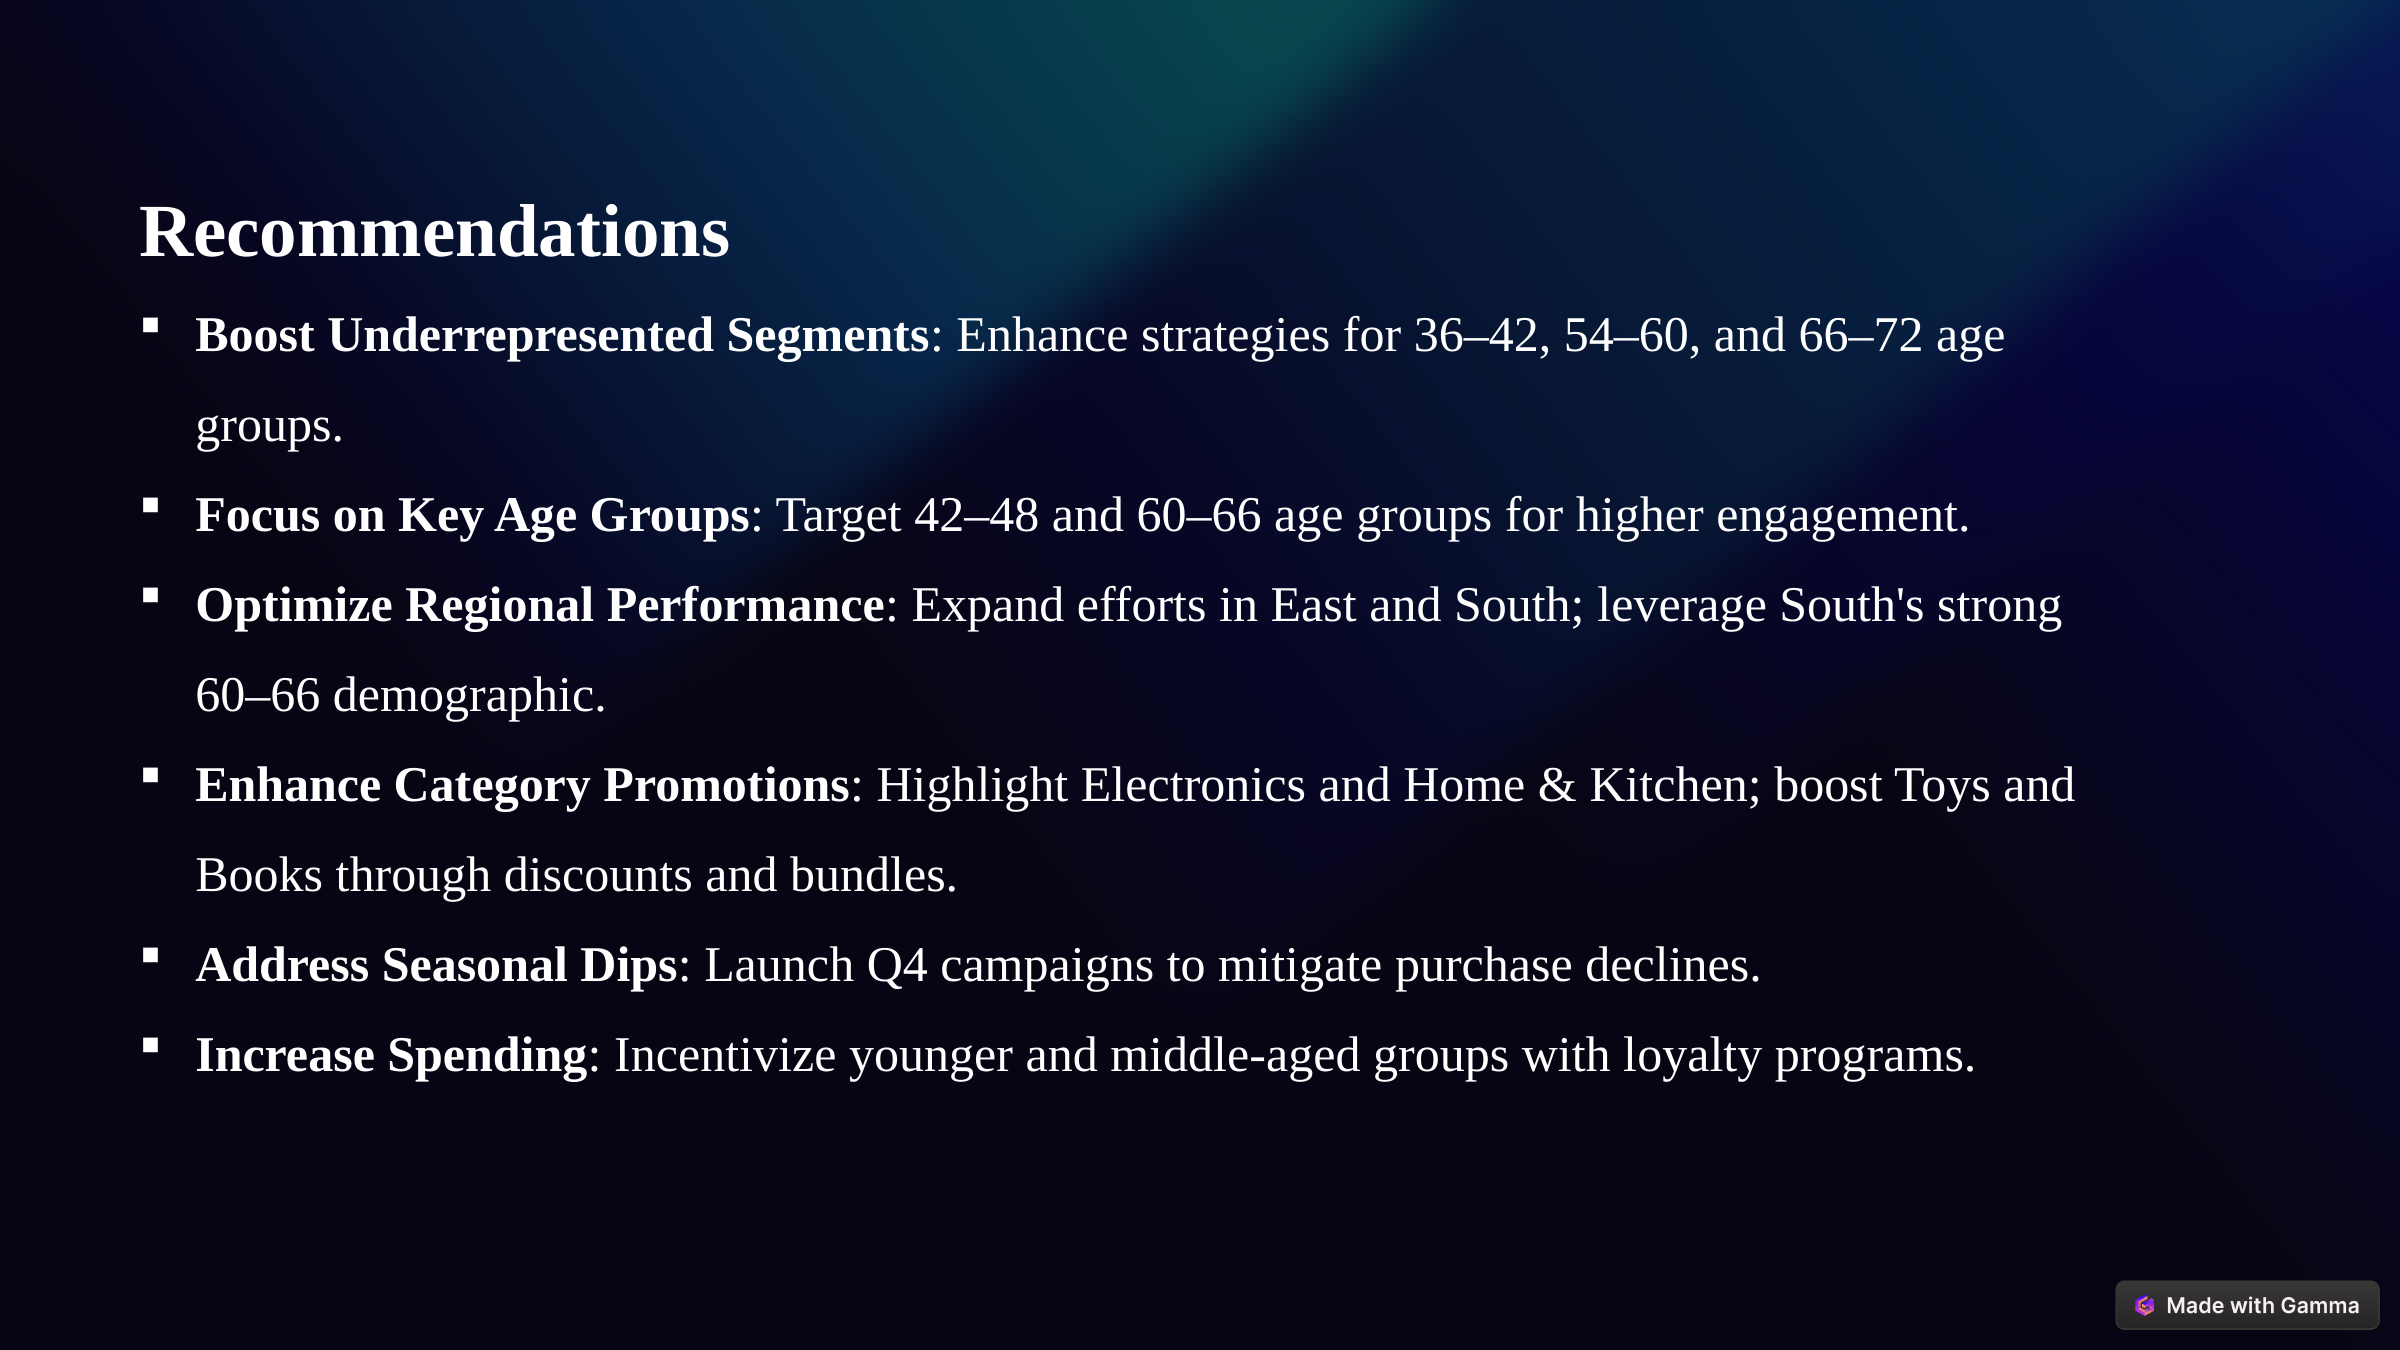

Recommendations
Boost Underrepresented Segments: Enhance strategies for 36–42, 54–60, and 66–72 age groups.
Focus on Key Age Groups: Target 42–48 and 60–66 age groups for higher engagement.
Optimize Regional Performance: Expand efforts in East and South; leverage South's strong 60–66 demographic.
Enhance Category Promotions: Highlight Electronics and Home & Kitchen; boost Toys and Books through discounts and bundles.
Address Seasonal Dips: Launch Q4 campaigns to mitigate purchase declines.
Increase Spending: Incentivize younger and middle-aged groups with loyalty programs.